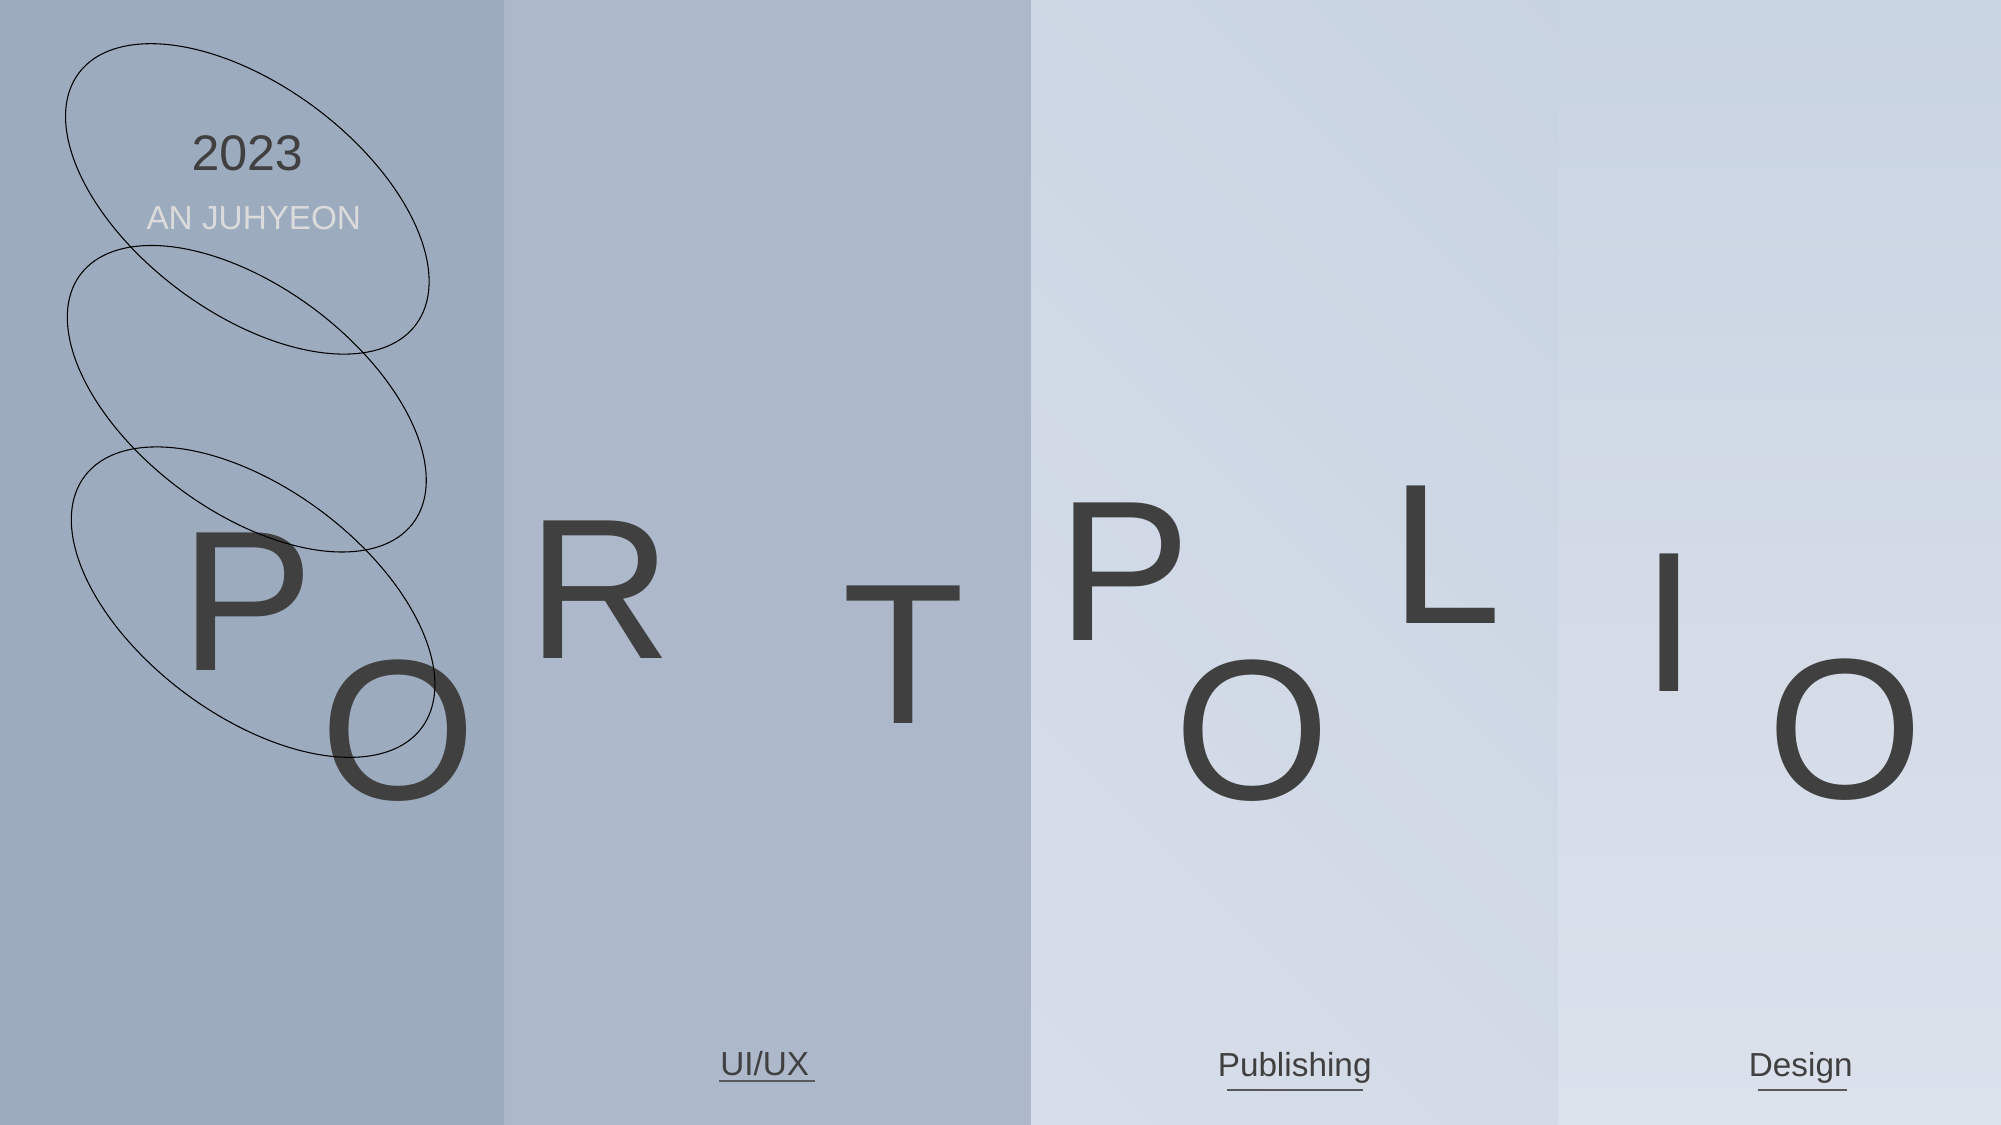

2023
AN JUHYEON

L
P
R
P
I

T
O
O
O
UI/UX
Design
Publishing